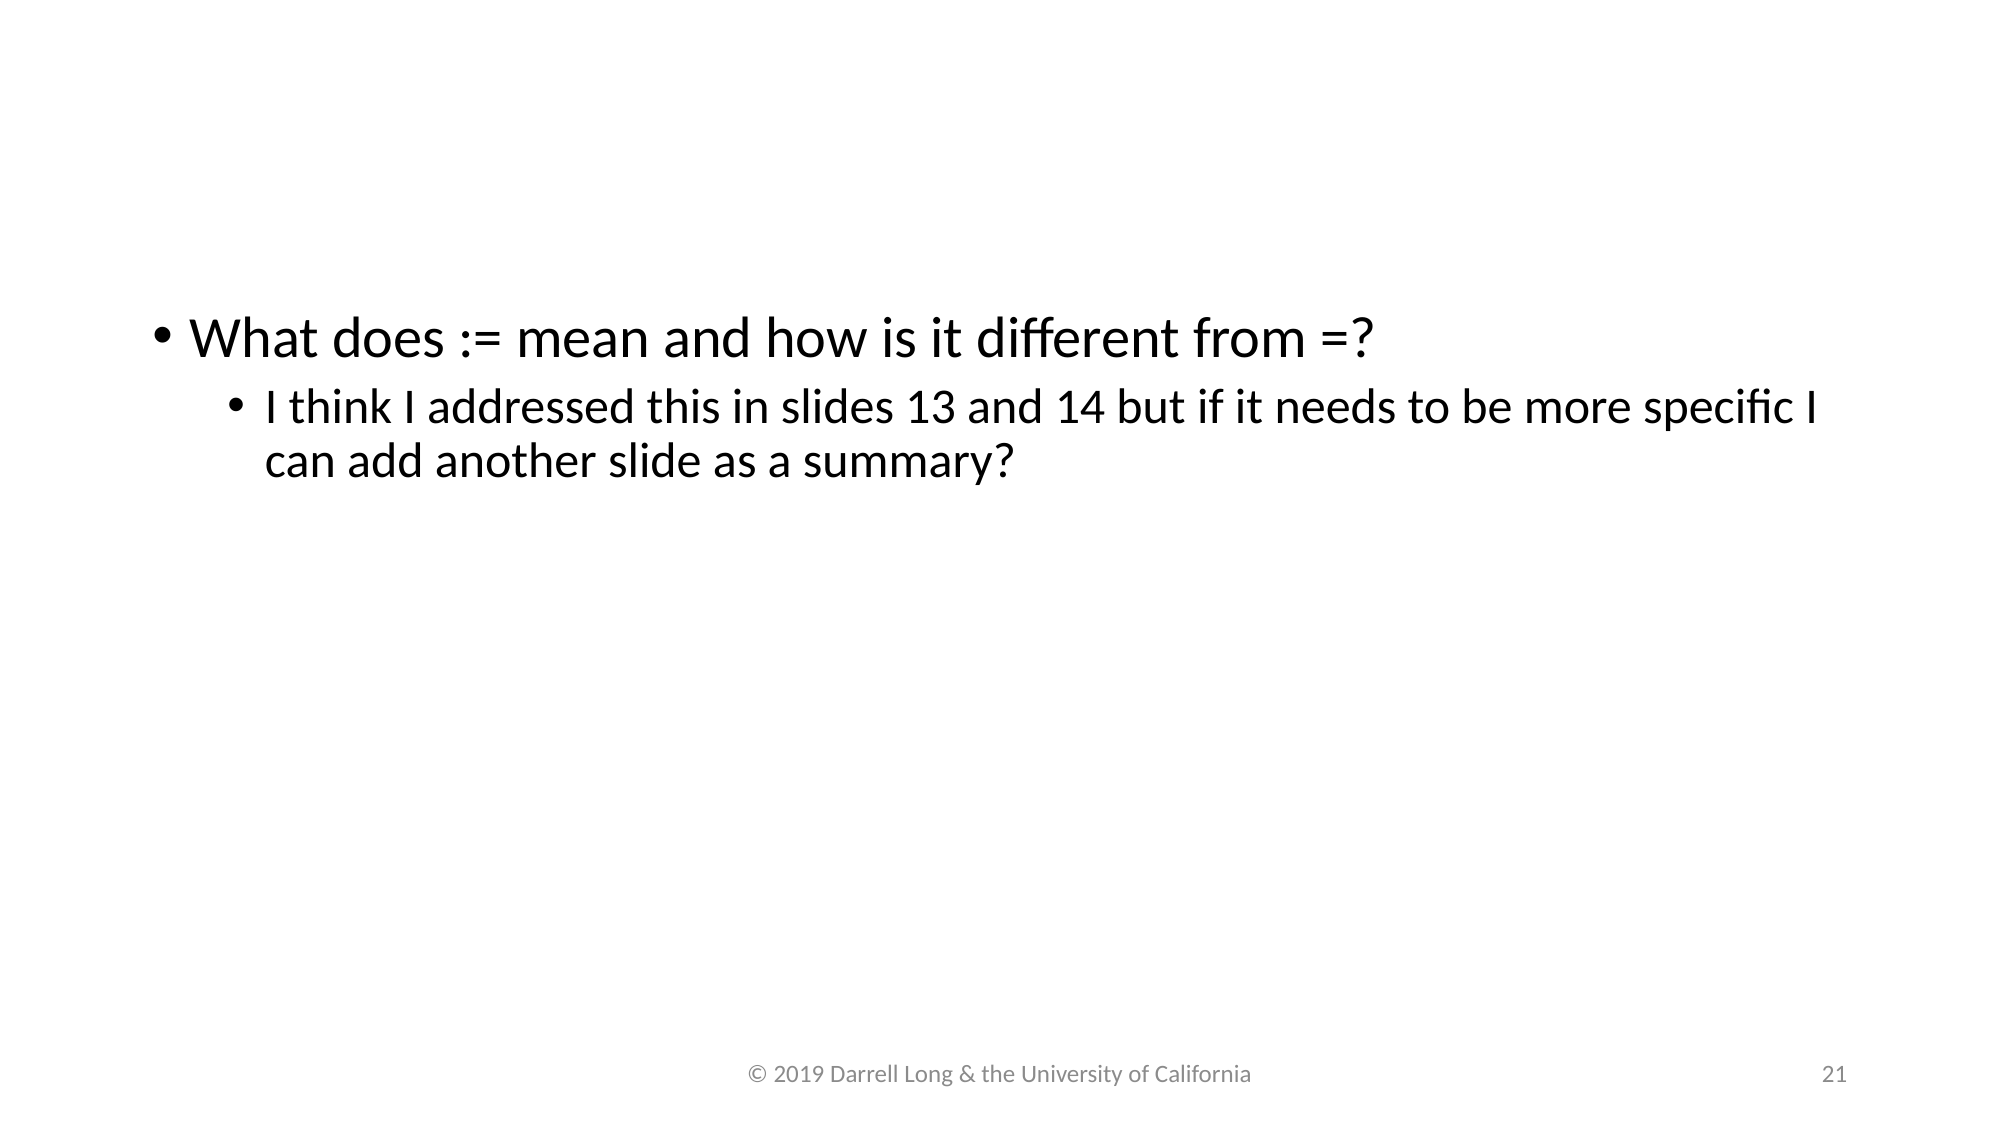

#
What does := mean and how is it different from =?
I think I addressed this in slides 13 and 14 but if it needs to be more specific I can add another slide as a summary?
© 2019 Darrell Long & the University of California
21